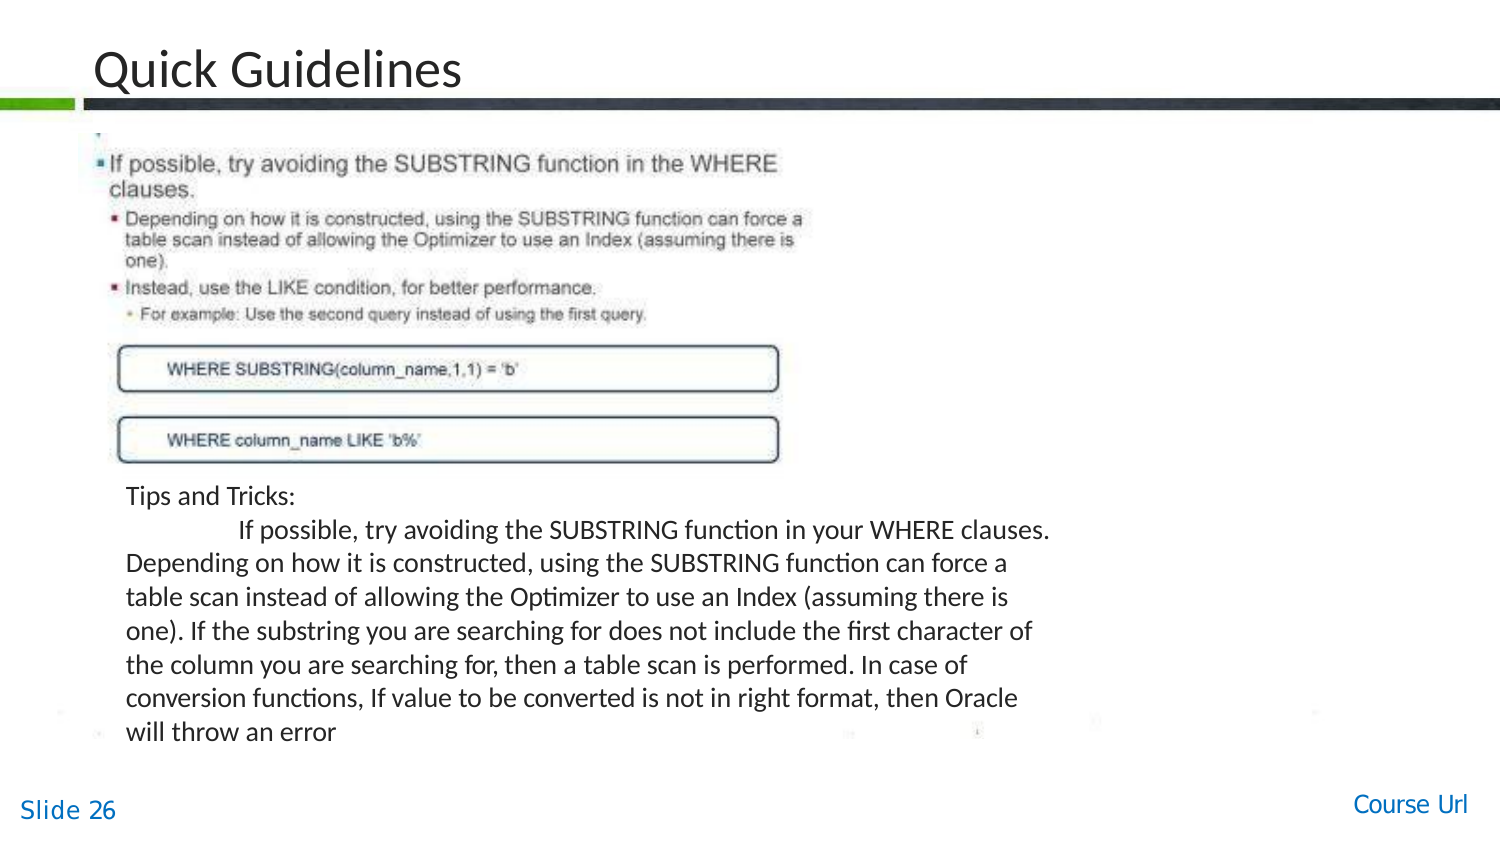

# Quick Guidelines

Tips and Tricks:
If possible, try avoiding the SUBSTRING function in your WHERE clauses.
Depending on how it is constructed, using the SUBSTRING function can force a  table scan instead of allowing the Optimizer to use an Index (assuming there is  one). If the substring you are searching for does not include the first character of  the column you are searching for, then a table scan is performed. In case of  conversion functions, If value to be converted is not in right format, then Oracle  will throw an error
Course Url
Slide 26